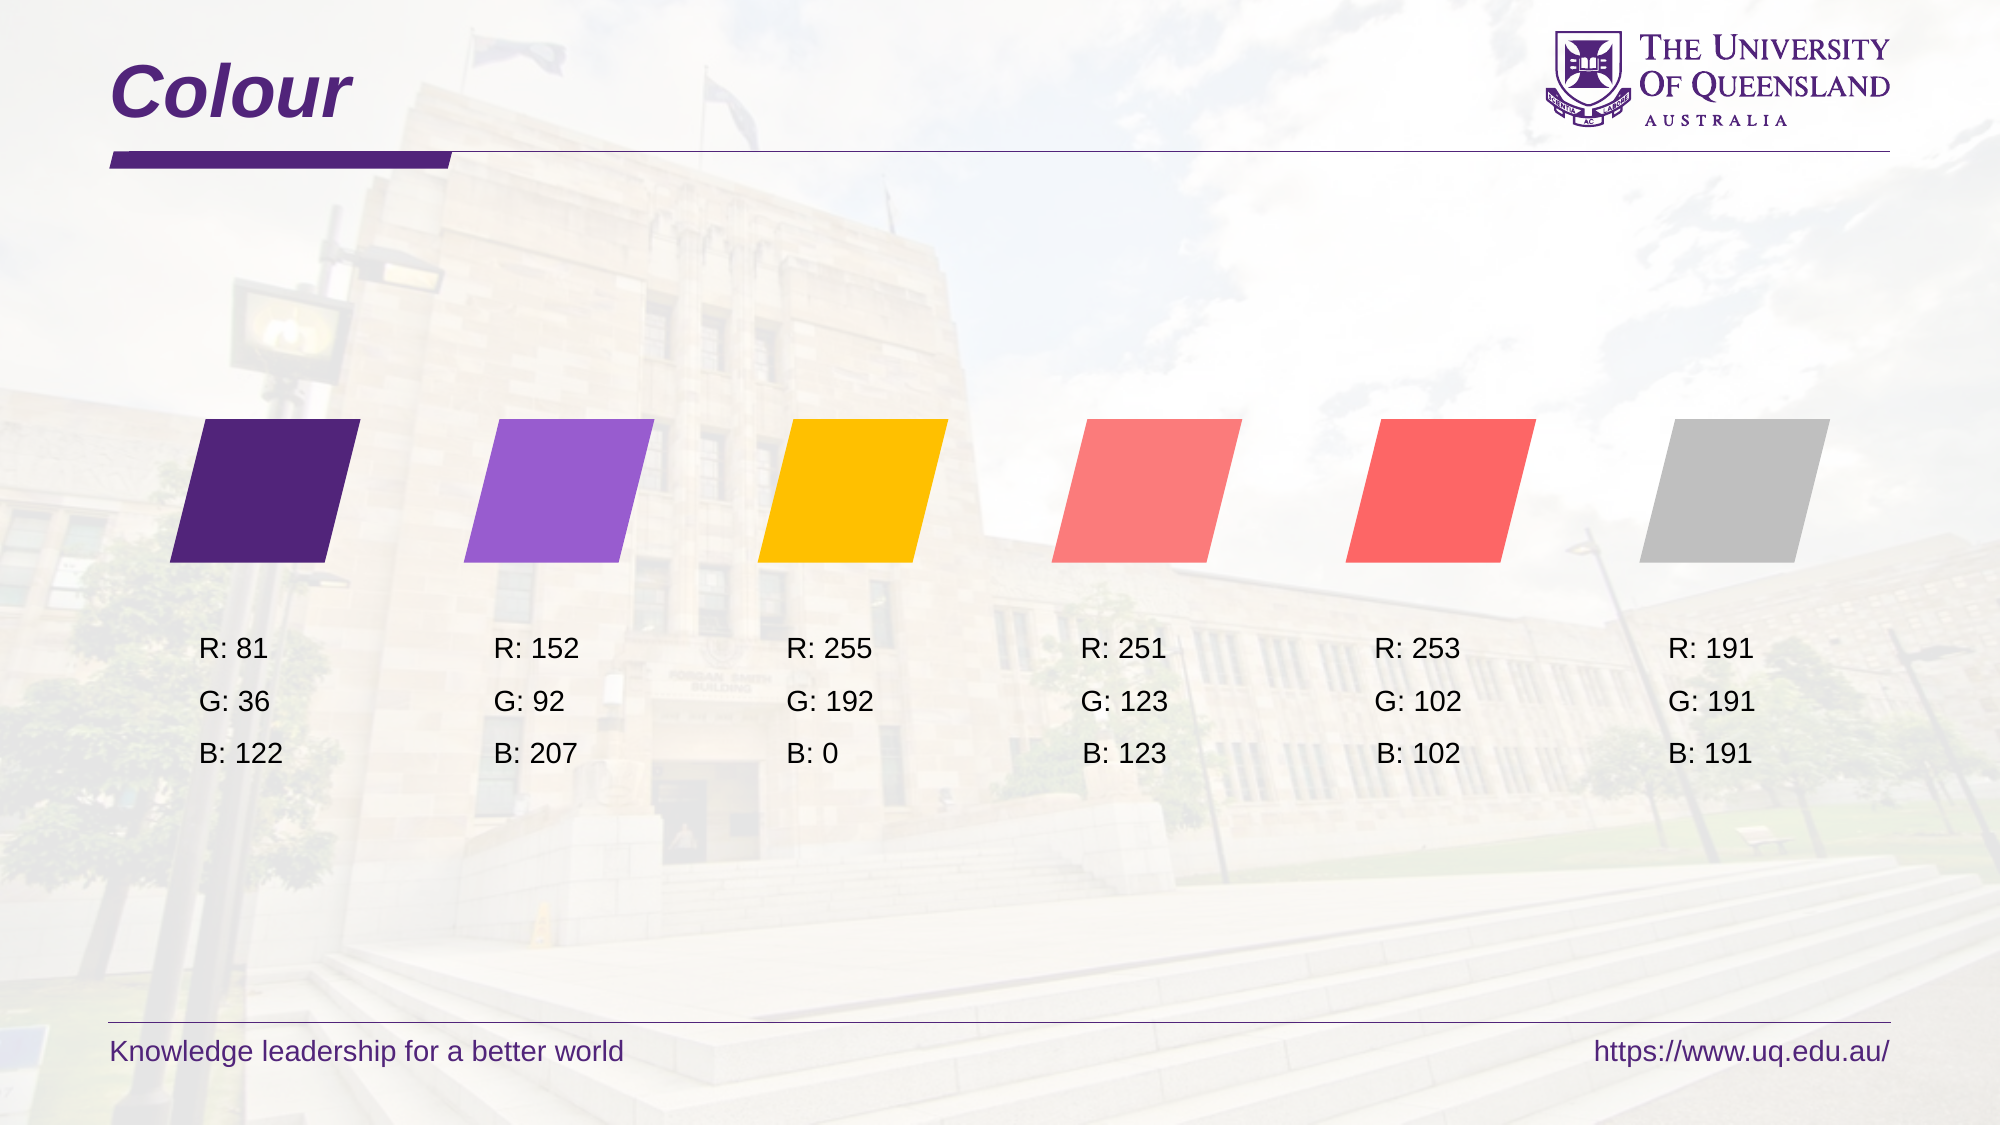

# Colour

R: 81
G: 36
B: 122
R: 152
G: 92
B: 207
R: 255
G: 192
B: 0
R: 251
G: 123
B: 123
R: 253
G: 102
B: 102
R: 191
G: 191
B: 191